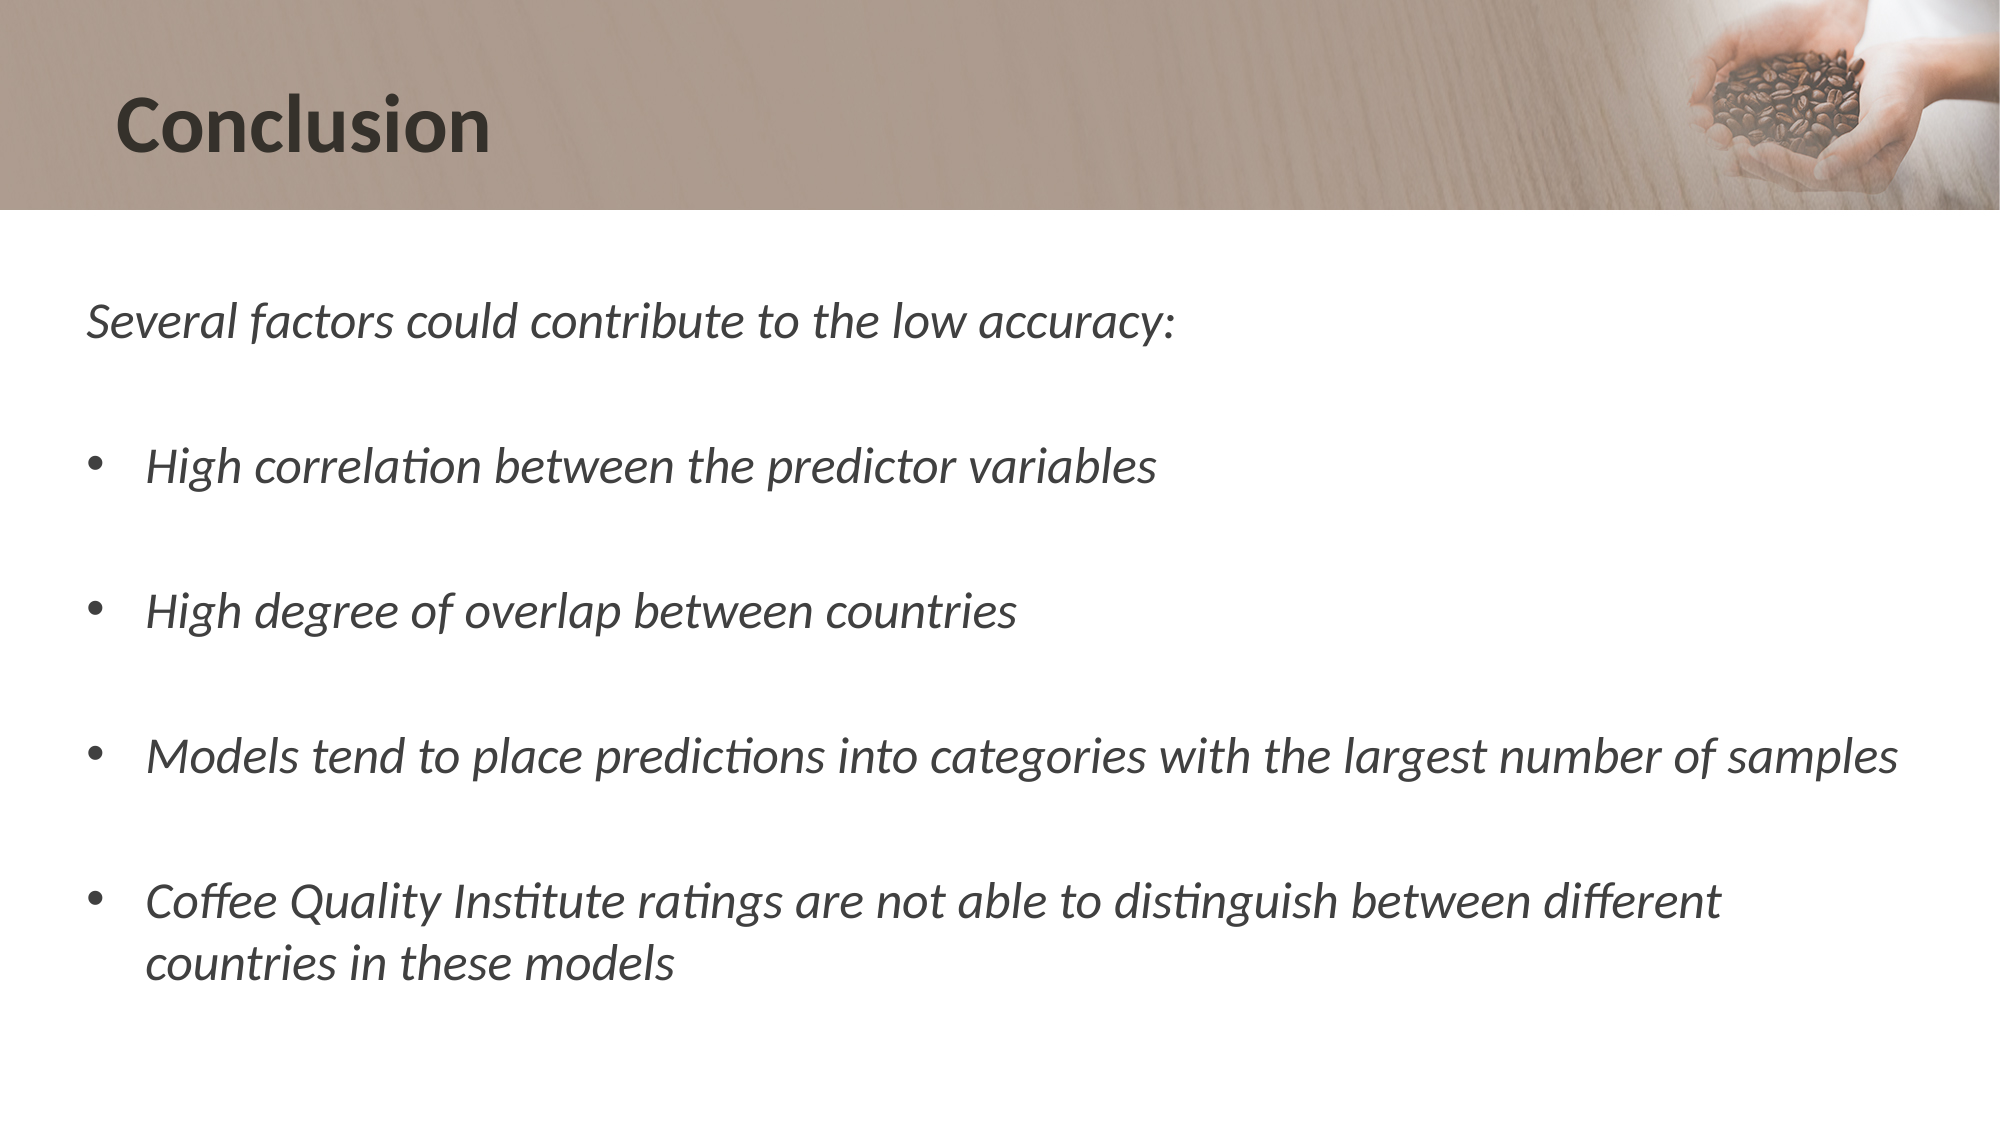

# Conclusion
Several factors could contribute to the low accuracy:

High correlation between the predictor variables

High degree of overlap between countries

Models tend to place predictions into categories with the largest number of samples

Coffee Quality Institute ratings are not able to distinguish between different countries in these models